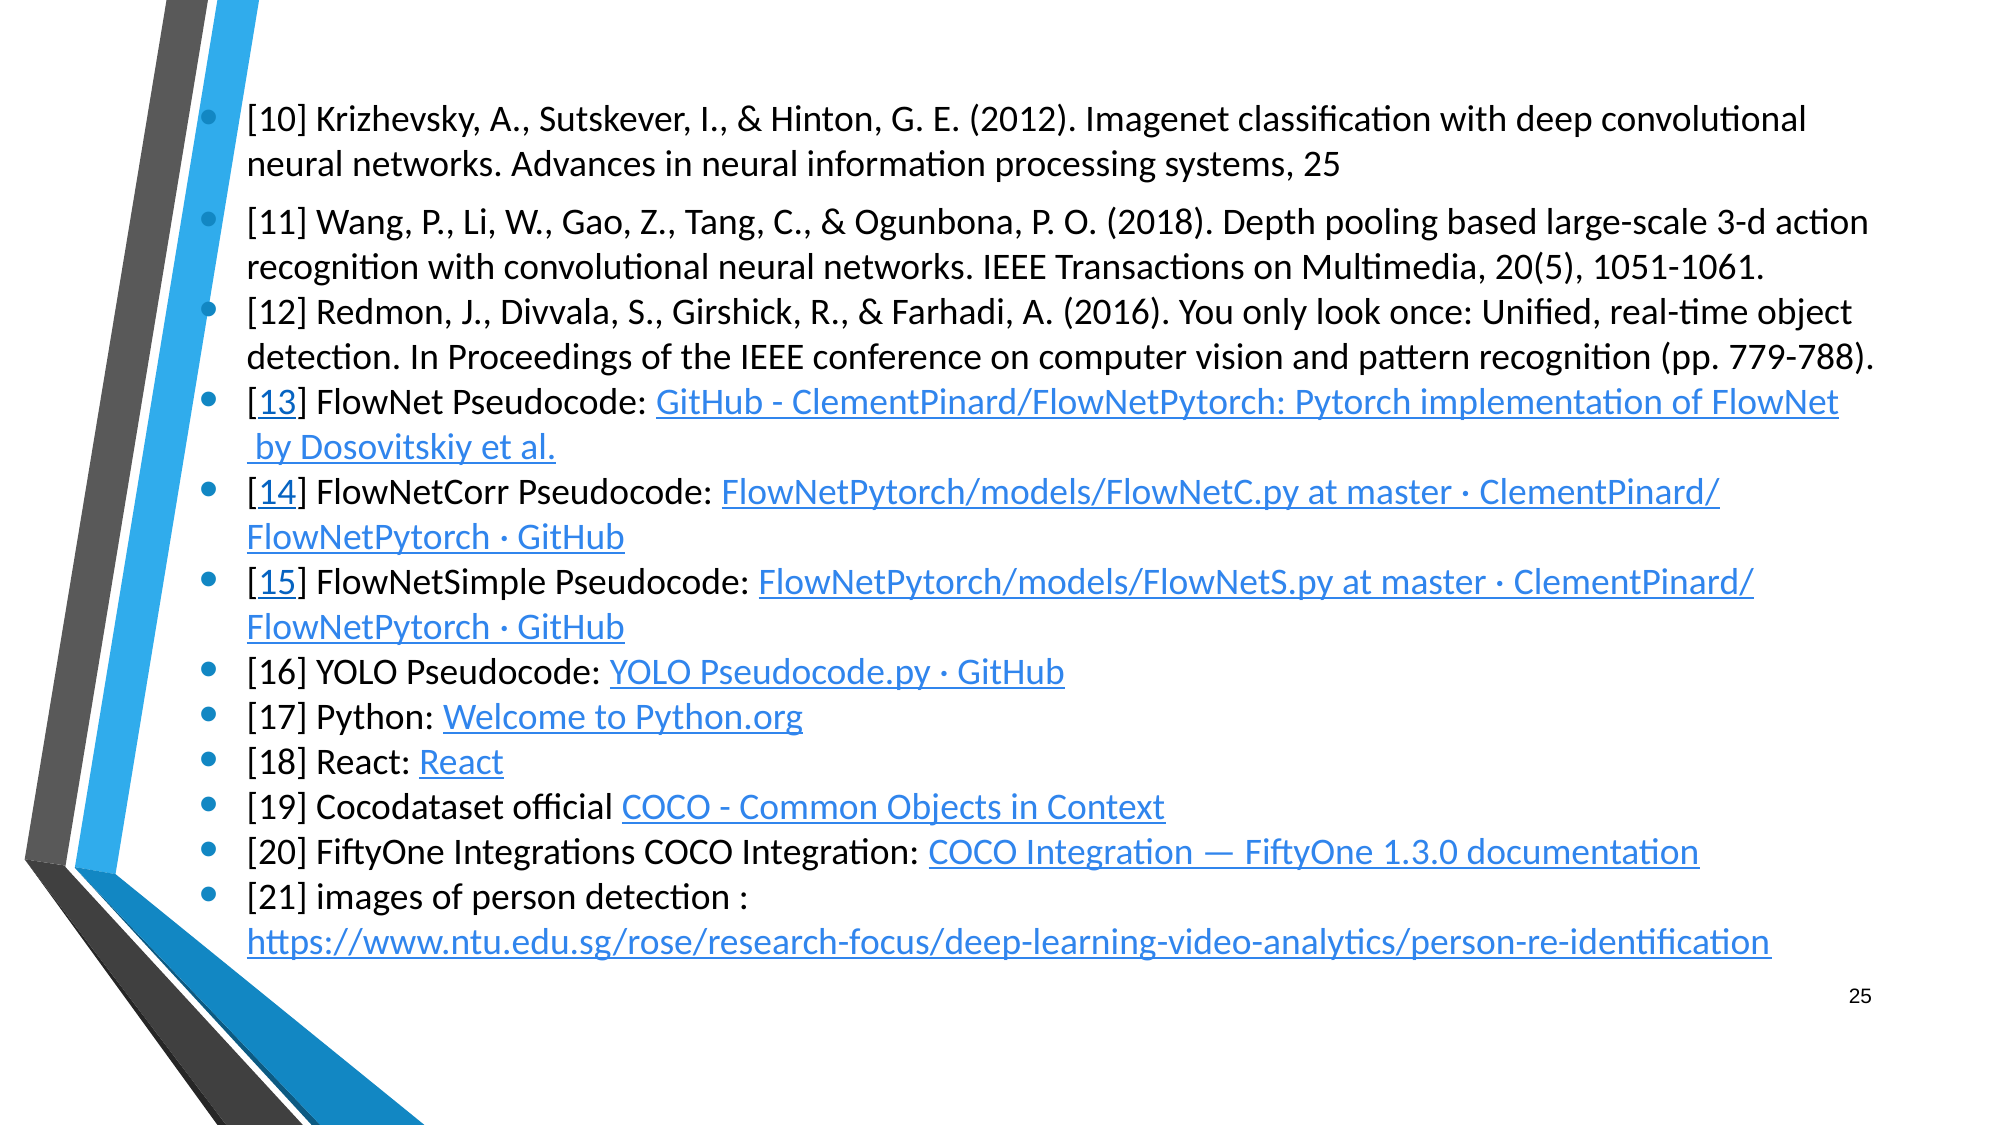

[10] Krizhevsky, A., Sutskever, I., & Hinton, G. E. (2012). Imagenet classification with deep convolutional neural networks. Advances in neural information processing systems, 25
[11] Wang, P., Li, W., Gao, Z., Tang, C., & Ogunbona, P. O. (2018). Depth pooling based large-scale 3-d action recognition with convolutional neural networks. IEEE Transactions on Multimedia, 20(5), 1051-1061.
[12] Redmon, J., Divvala, S., Girshick, R., & Farhadi, A. (2016). You only look once: Unified, real-time object detection. In Proceedings of the IEEE conference on computer vision and pattern recognition (pp. 779-788).
[13] FlowNet Pseudocode: GitHub - ClementPinard/FlowNetPytorch: Pytorch implementation of FlowNet by Dosovitskiy et al.
[14] FlowNetCorr Pseudocode: FlowNetPytorch/models/FlowNetC.py at master · ClementPinard/FlowNetPytorch · GitHub
[15] FlowNetSimple Pseudocode: FlowNetPytorch/models/FlowNetS.py at master · ClementPinard/FlowNetPytorch · GitHub
[16] YOLO Pseudocode: YOLO Pseudocode.py · GitHub
[17] Python: Welcome to Python.org
[18] React: React
[19] Cocodataset official COCO - Common Objects in Context
[20] FiftyOne Integrations COCO Integration: COCO Integration — FiftyOne 1.3.0 documentation
[21] images of person detection : https://www.ntu.edu.sg/rose/research-focus/deep-learning-video-analytics/person-re-identification

25